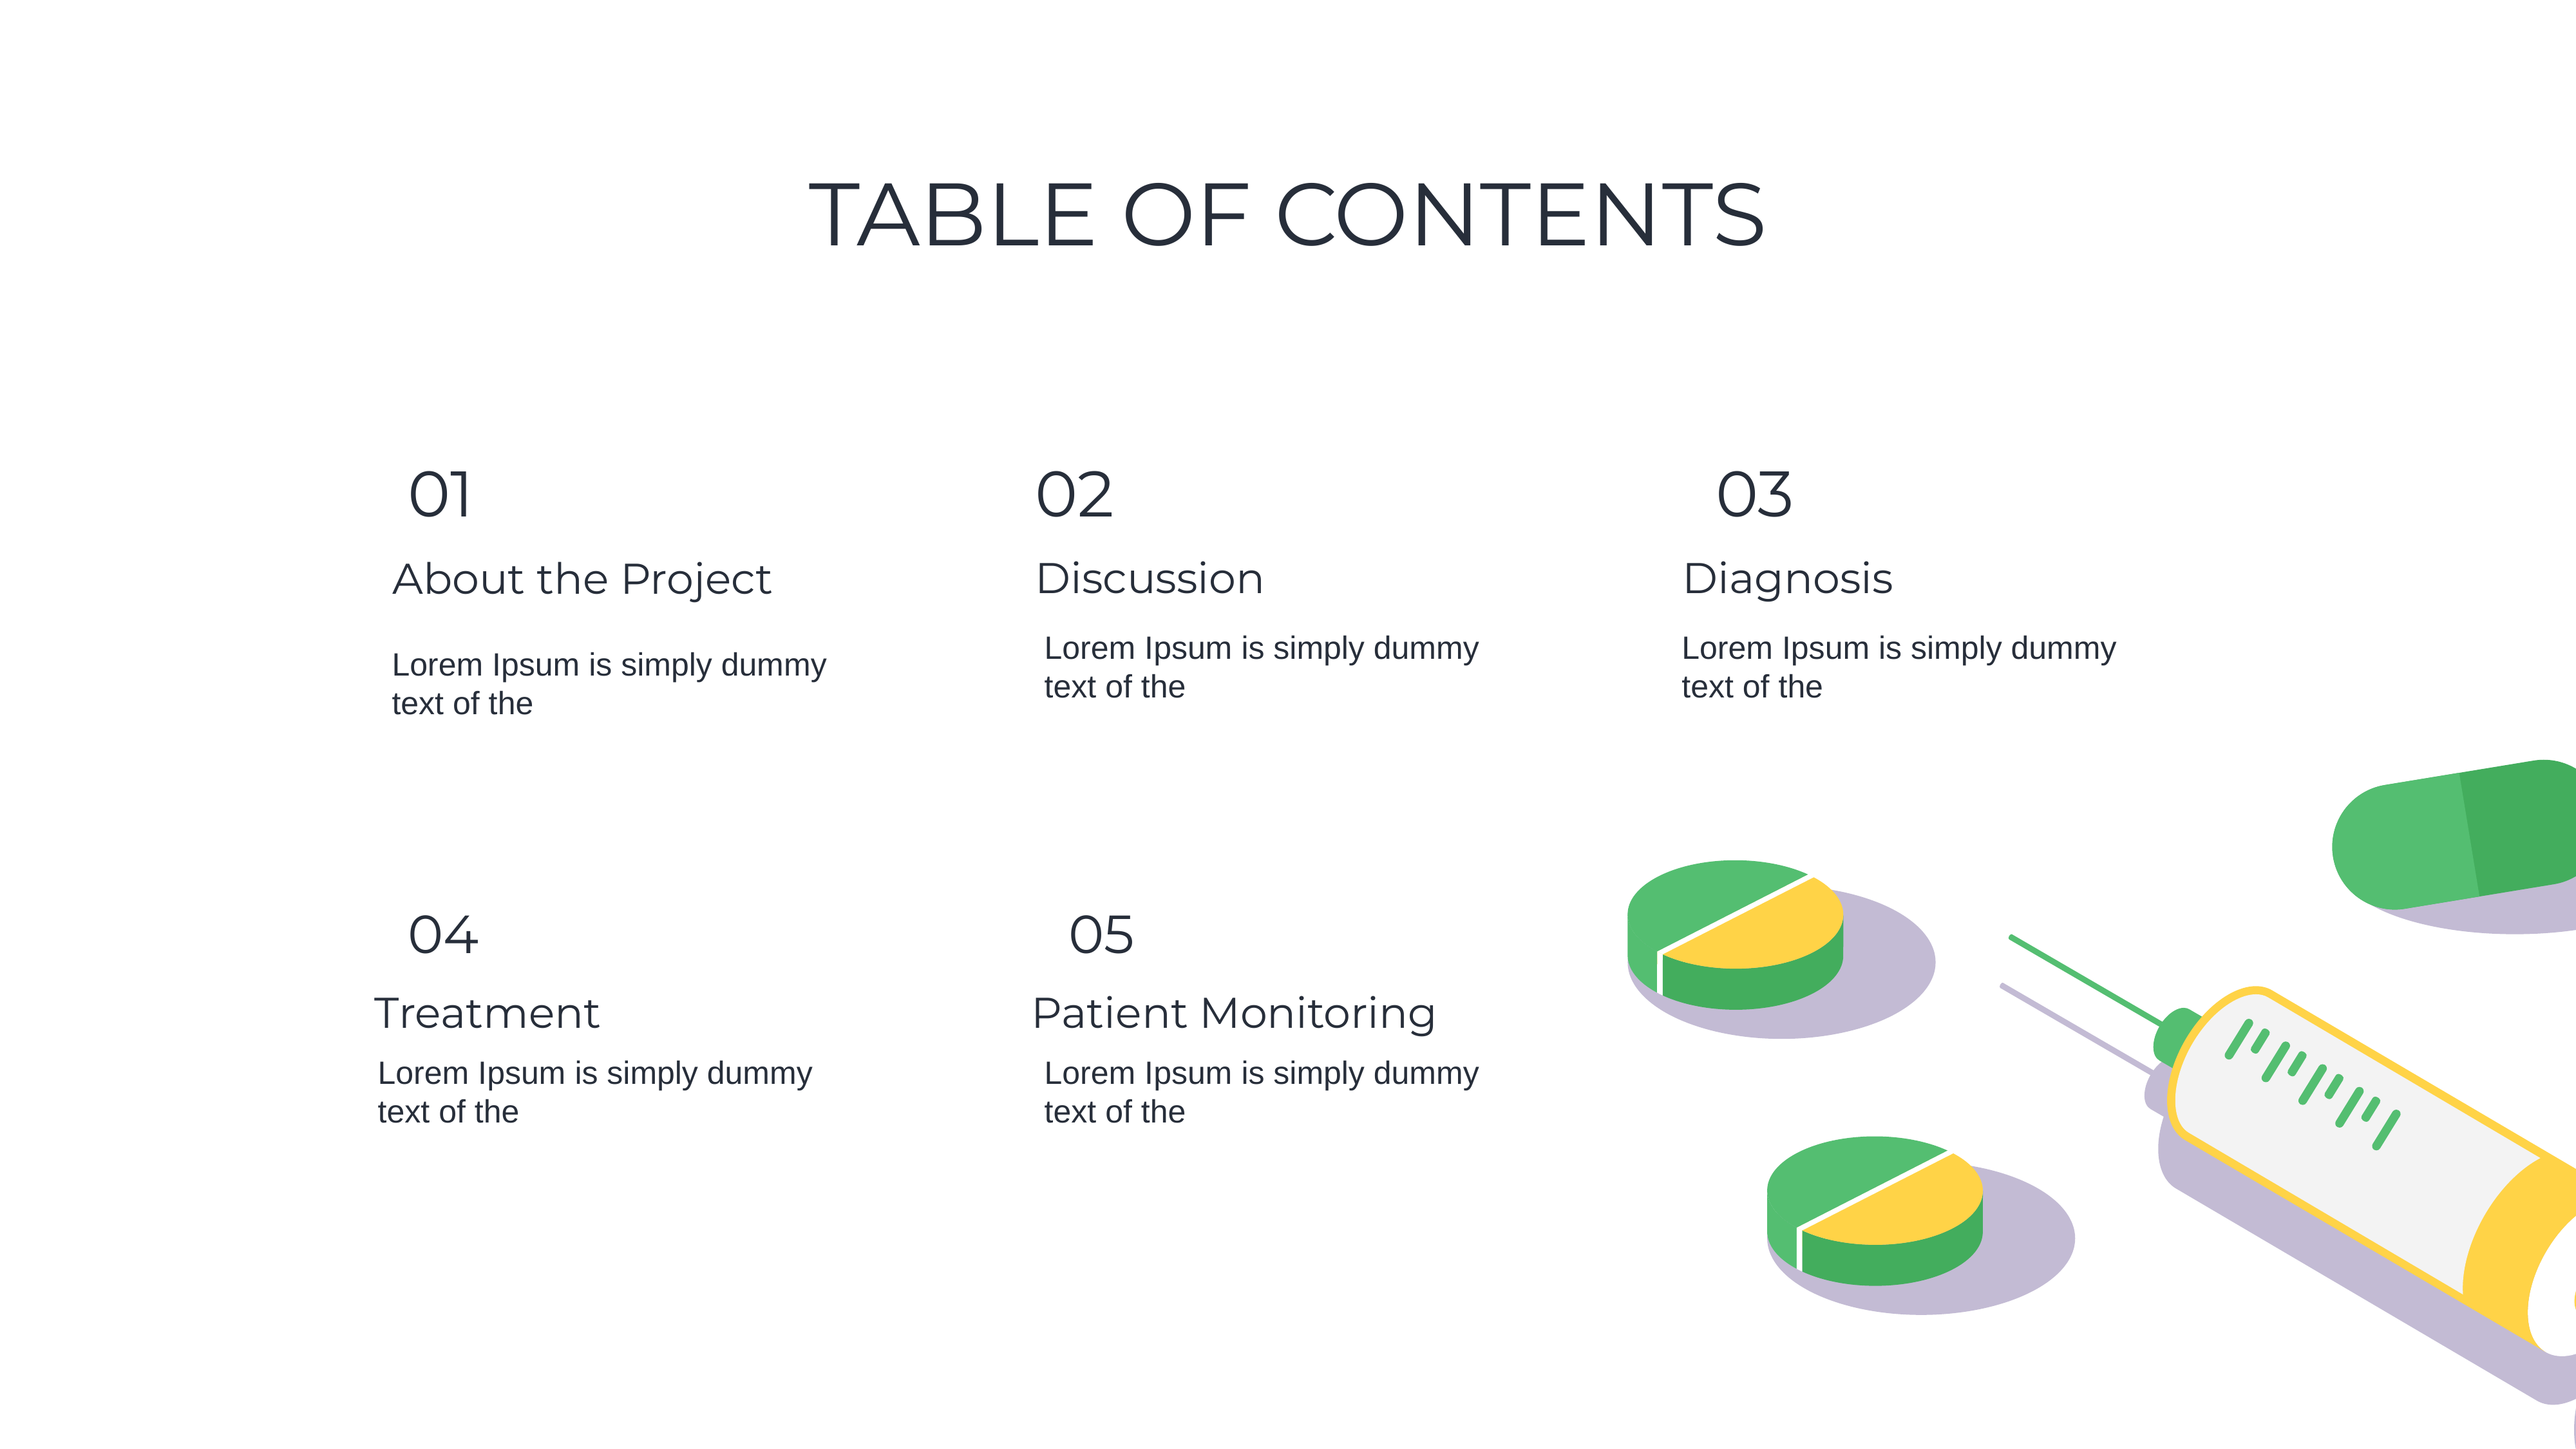

# TABLE OF CONTENTS
02
01
03
Discussion
Diagnosis
About the Project
Lorem Ipsum is simply dummy text of the
Lorem Ipsum is simply dummy text of the
Lorem Ipsum is simply dummy text of the

04
05

Treatment
Patient Monitoring

Lorem Ipsum is simply dummy text of the
Lorem Ipsum is simply dummy text of the